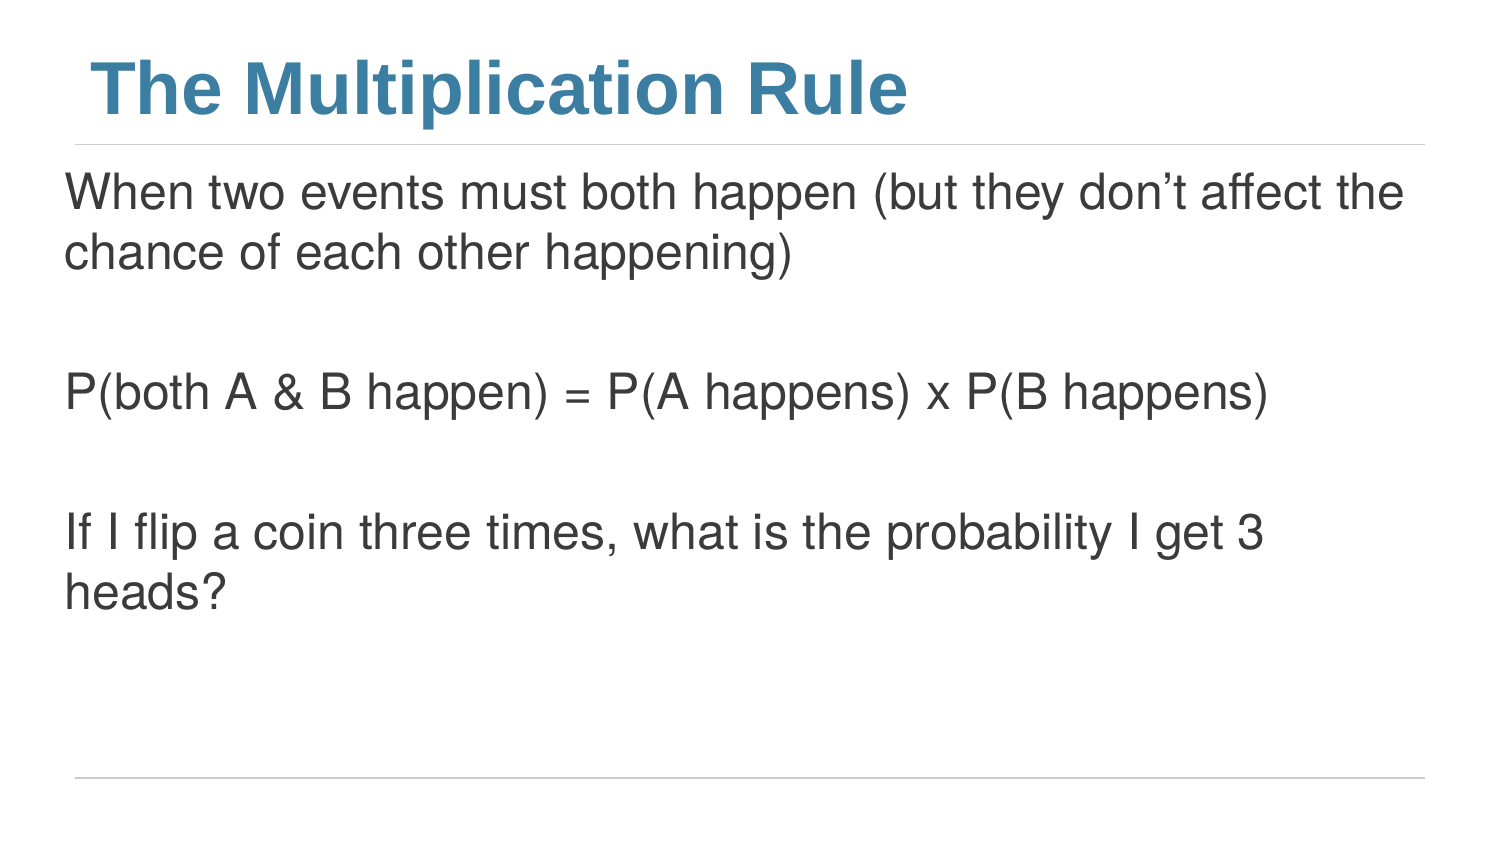

# The Multiplication Rule
When two events must both happen (but they don’t affect the chance of each other happening)

P(both A & B happen) = P(A happens) x P(B happens)

If I flip a coin three times, what is the probability I get 3 heads?